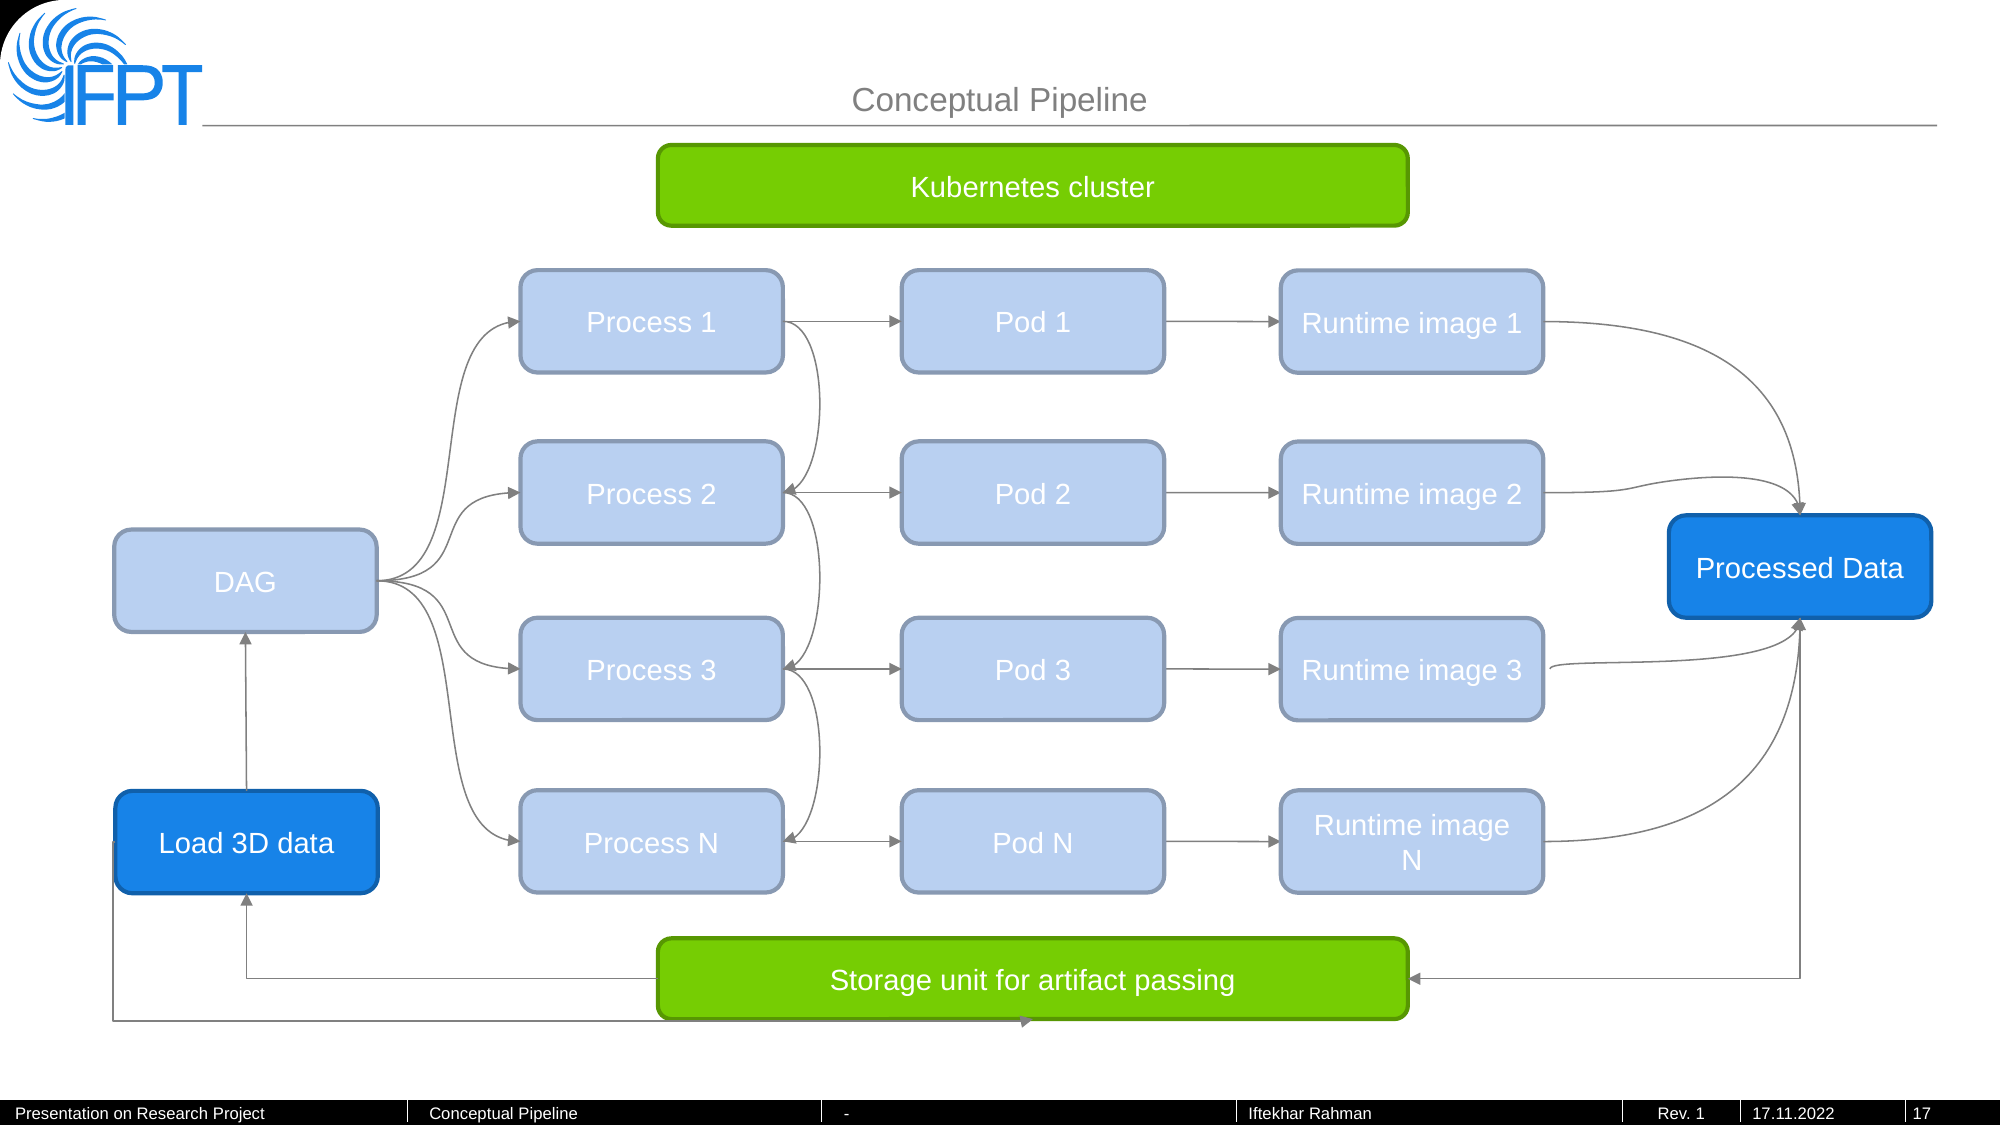

# Conceptual Pipeline
Kubernetes cluster
Process 1
Pod 1
Runtime image 1
Process 2
Pod 2
Runtime image 2
Processed Data
DAG
Process 3
Pod 3
Runtime image 3
Process N
Pod N
Runtime image N
Load 3D data
Storage unit for artifact passing
Presentation on Research Project
Conceptual Pipeline
-
17